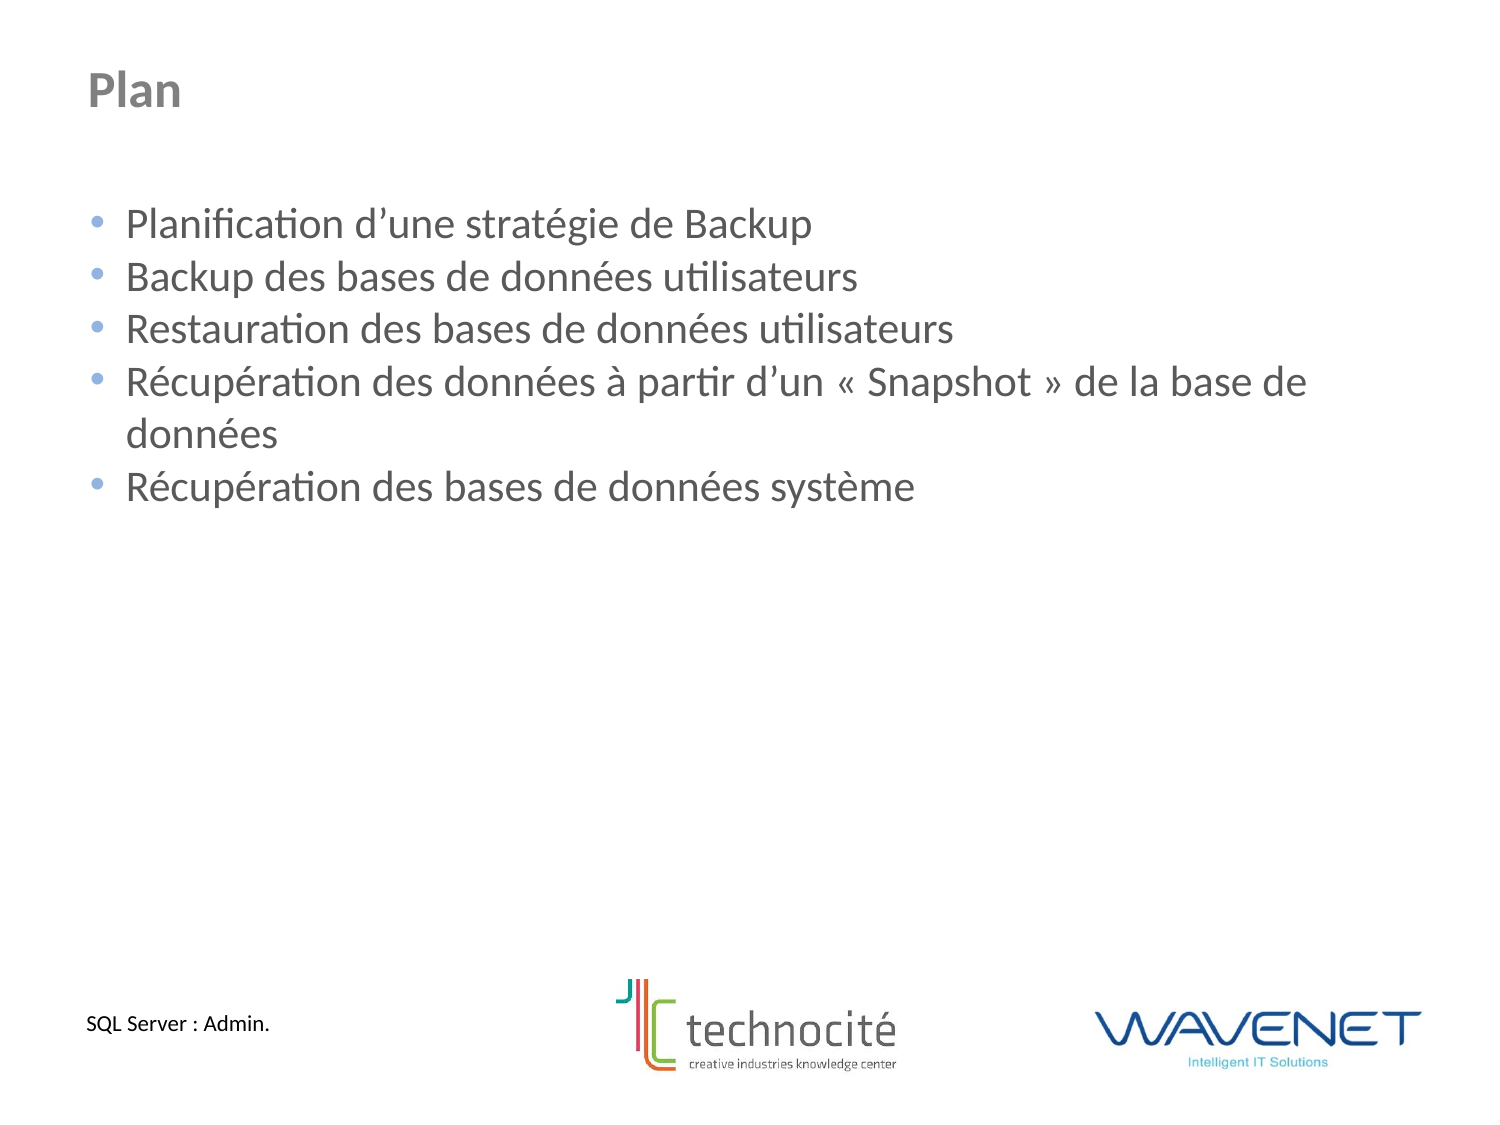

Plan
Planification d’une stratégie de Backup
Backup des bases de données utilisateurs
Restauration des bases de données utilisateurs
Récupération des données à partir d’un « Snapshot » de la base de données
Récupération des bases de données système
SQL Server : Admin.